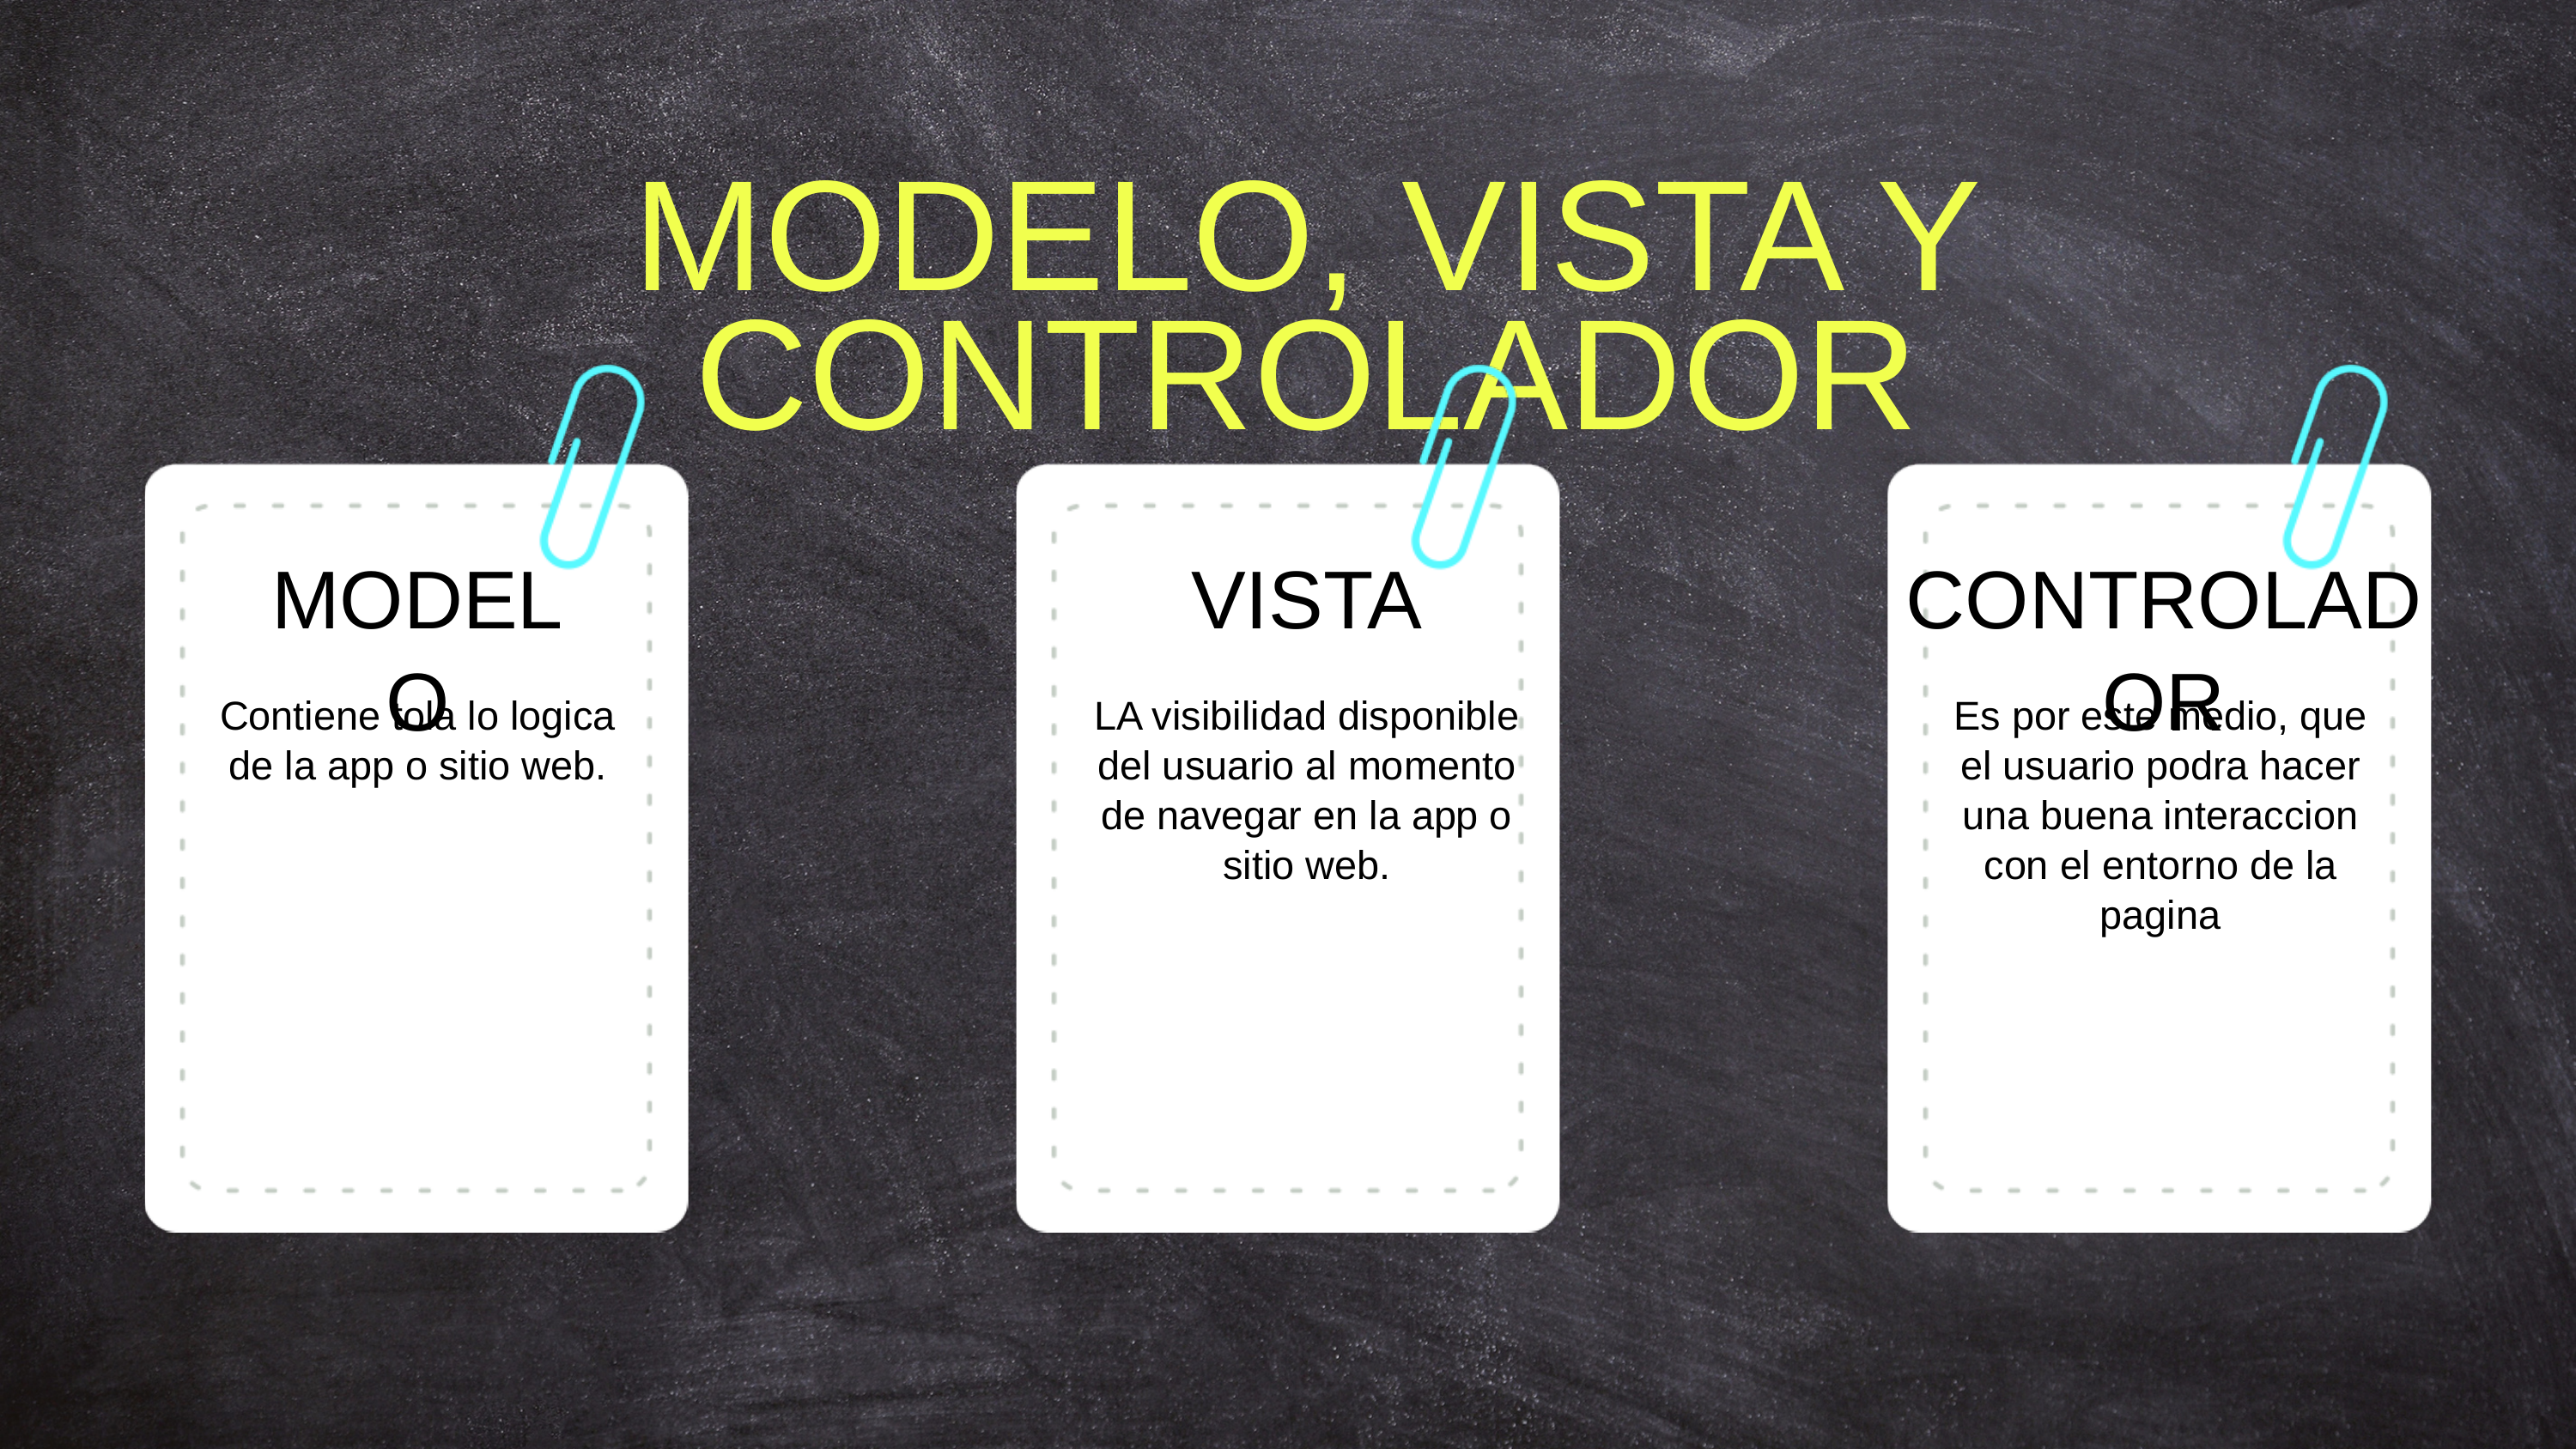

MODELO, VISTA Y CONTROLADOR

MODELO
VISTA
CONTROLADOR
Contiene tola lo logica de la app o sitio web.
LA visibilidad disponible del usuario al momento de navegar en la app o sitio web.
Es por este medio, que el usuario podra hacer una buena interaccion con el entorno de la pagina